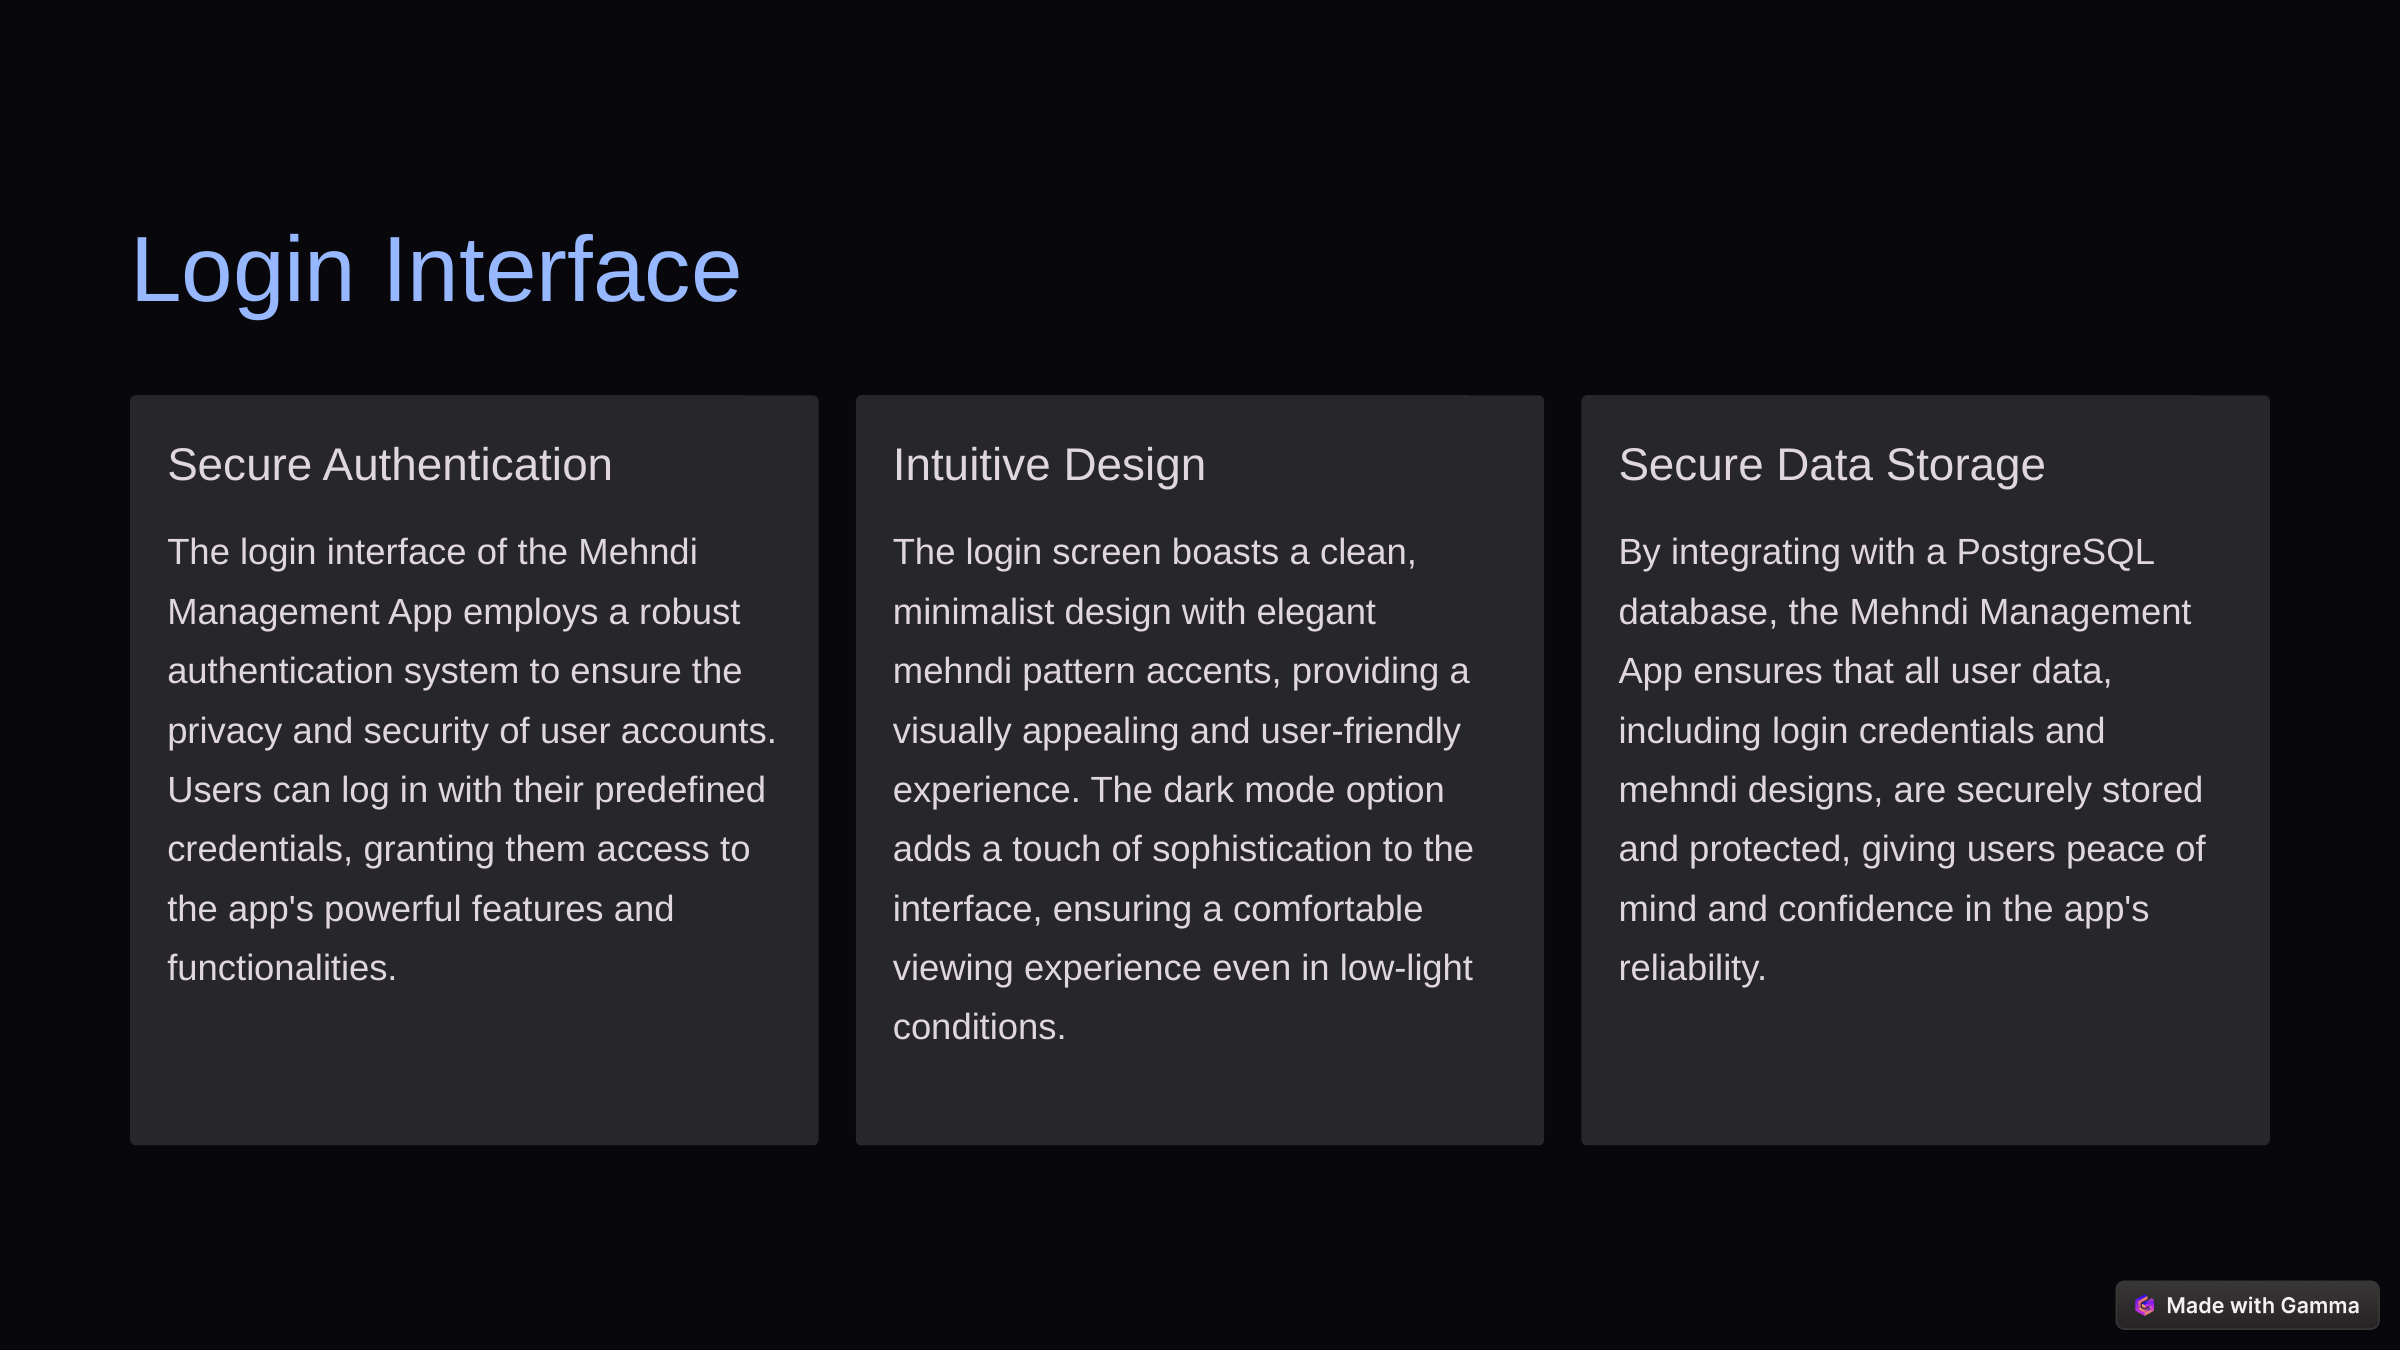

Login Interface

Secure Authentication
Intuitive Design
Secure Data Storage
The login interface of the Mehndi Management App employs a robust authentication system to ensure the privacy and security of user accounts. Users can log in with their predefined credentials, granting them access to the app's powerful features and functionalities.
The login screen boasts a clean, minimalist design with elegant mehndi pattern accents, providing a visually appealing and user-friendly experience. The dark mode option adds a touch of sophistication to the interface, ensuring a comfortable viewing experience even in low-light conditions.
By integrating with a PostgreSQL database, the Mehndi Management App ensures that all user data, including login credentials and mehndi designs, are securely stored and protected, giving users peace of mind and confidence in the app's reliability.